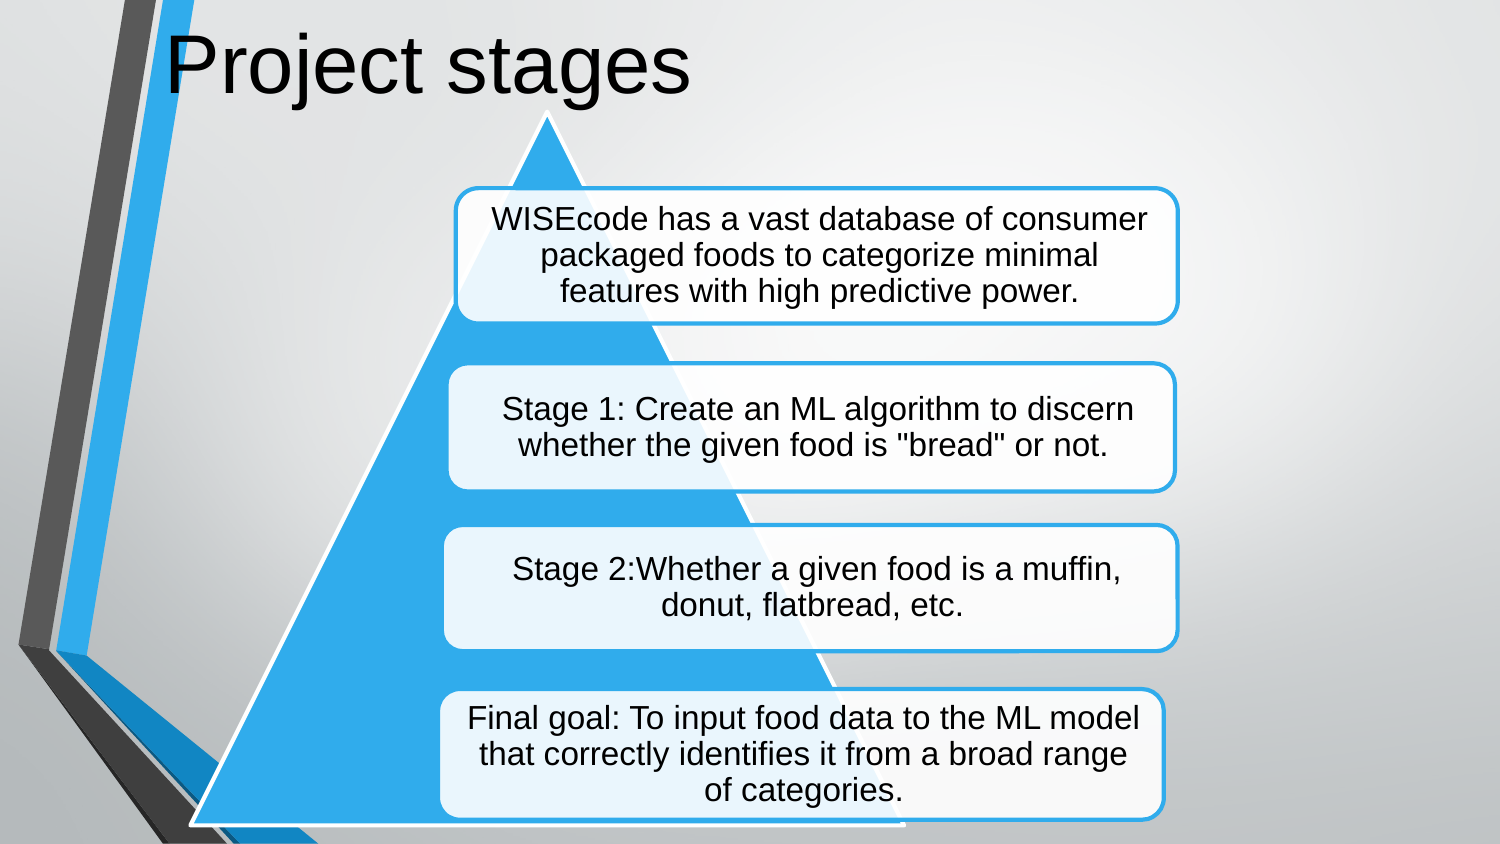

# Project stages
WISEcode has a vast database of consumer packaged foods to categorize minimal features with high predictive power.
 Stage 1: Create an ML algorithm to discern whether the given food is "bread" or not.
 Stage 2:Whether a given food is a muffin, donut, flatbread, etc.
Final goal: To input food data to the ML model that correctly identifies it from a broad range of categories.